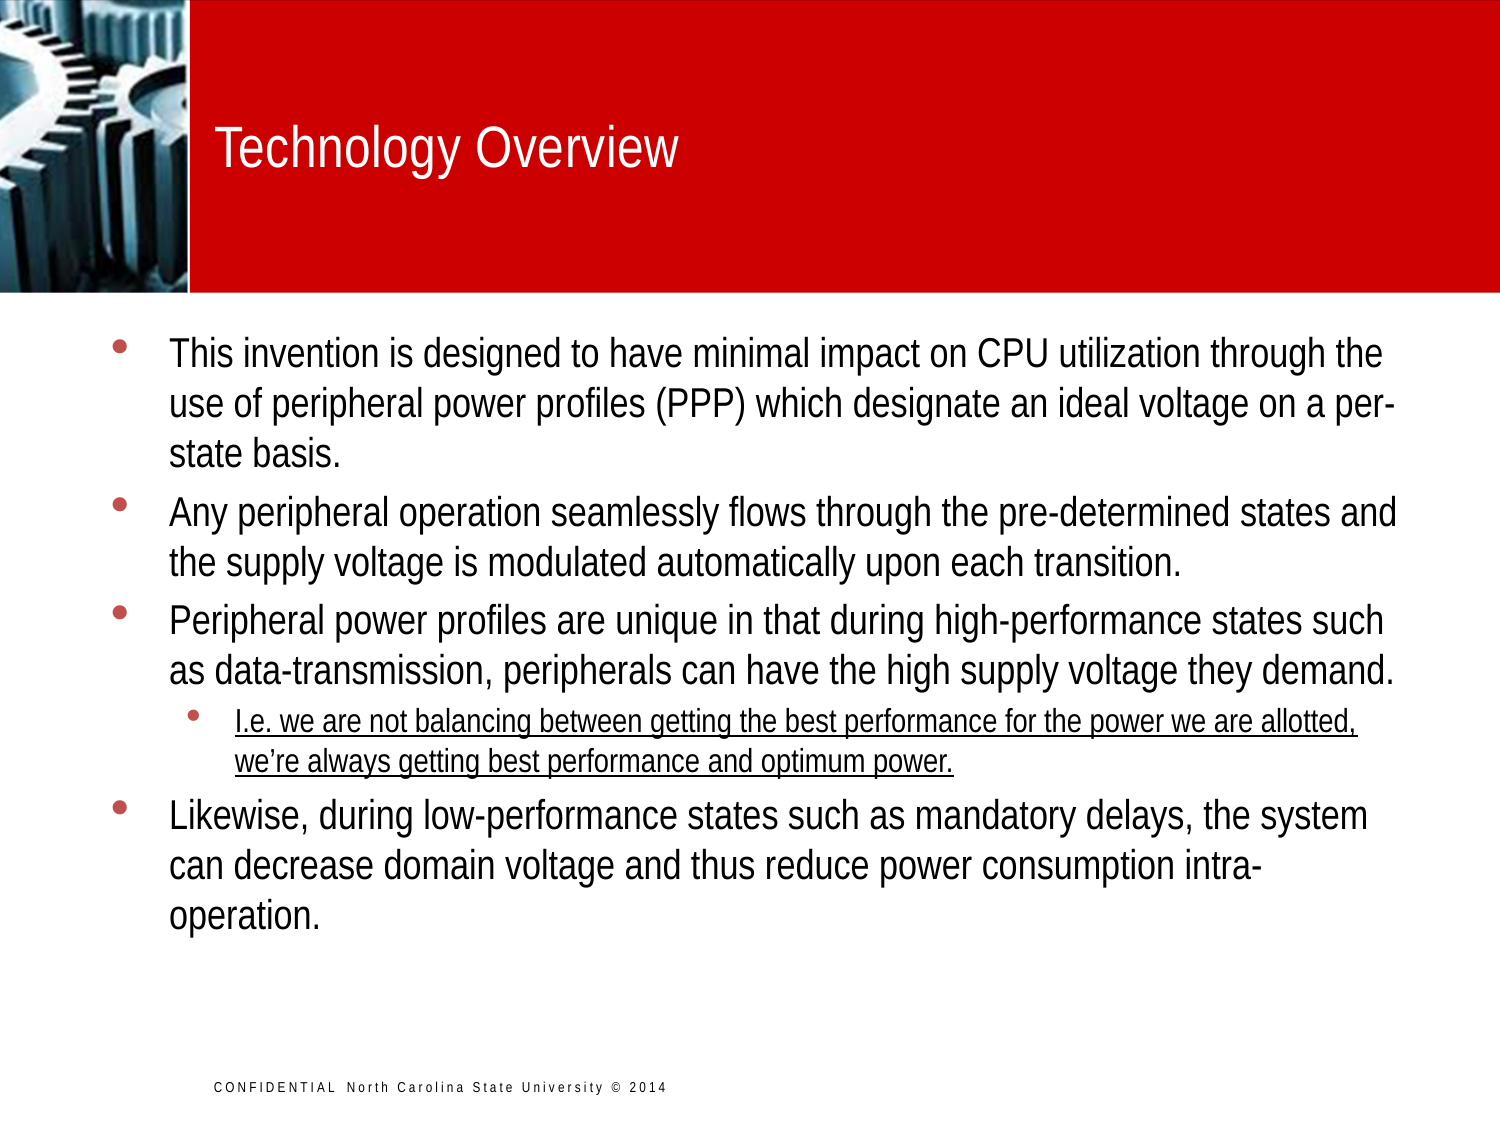

Technology Overview
This invention is designed to have minimal impact on CPU utilization through the use of peripheral power profiles (PPP) which designate an ideal voltage on a per-state basis.
Any peripheral operation seamlessly flows through the pre-determined states and the supply voltage is modulated automatically upon each transition.
Peripheral power profiles are unique in that during high-performance states such as data-transmission, peripherals can have the high supply voltage they demand.
I.e. we are not balancing between getting the best performance for the power we are allotted, we’re always getting best performance and optimum power.
Likewise, during low-performance states such as mandatory delays, the system can decrease domain voltage and thus reduce power consumption intra-operation.
CONFIDENTIAL North Carolina State University © 2014